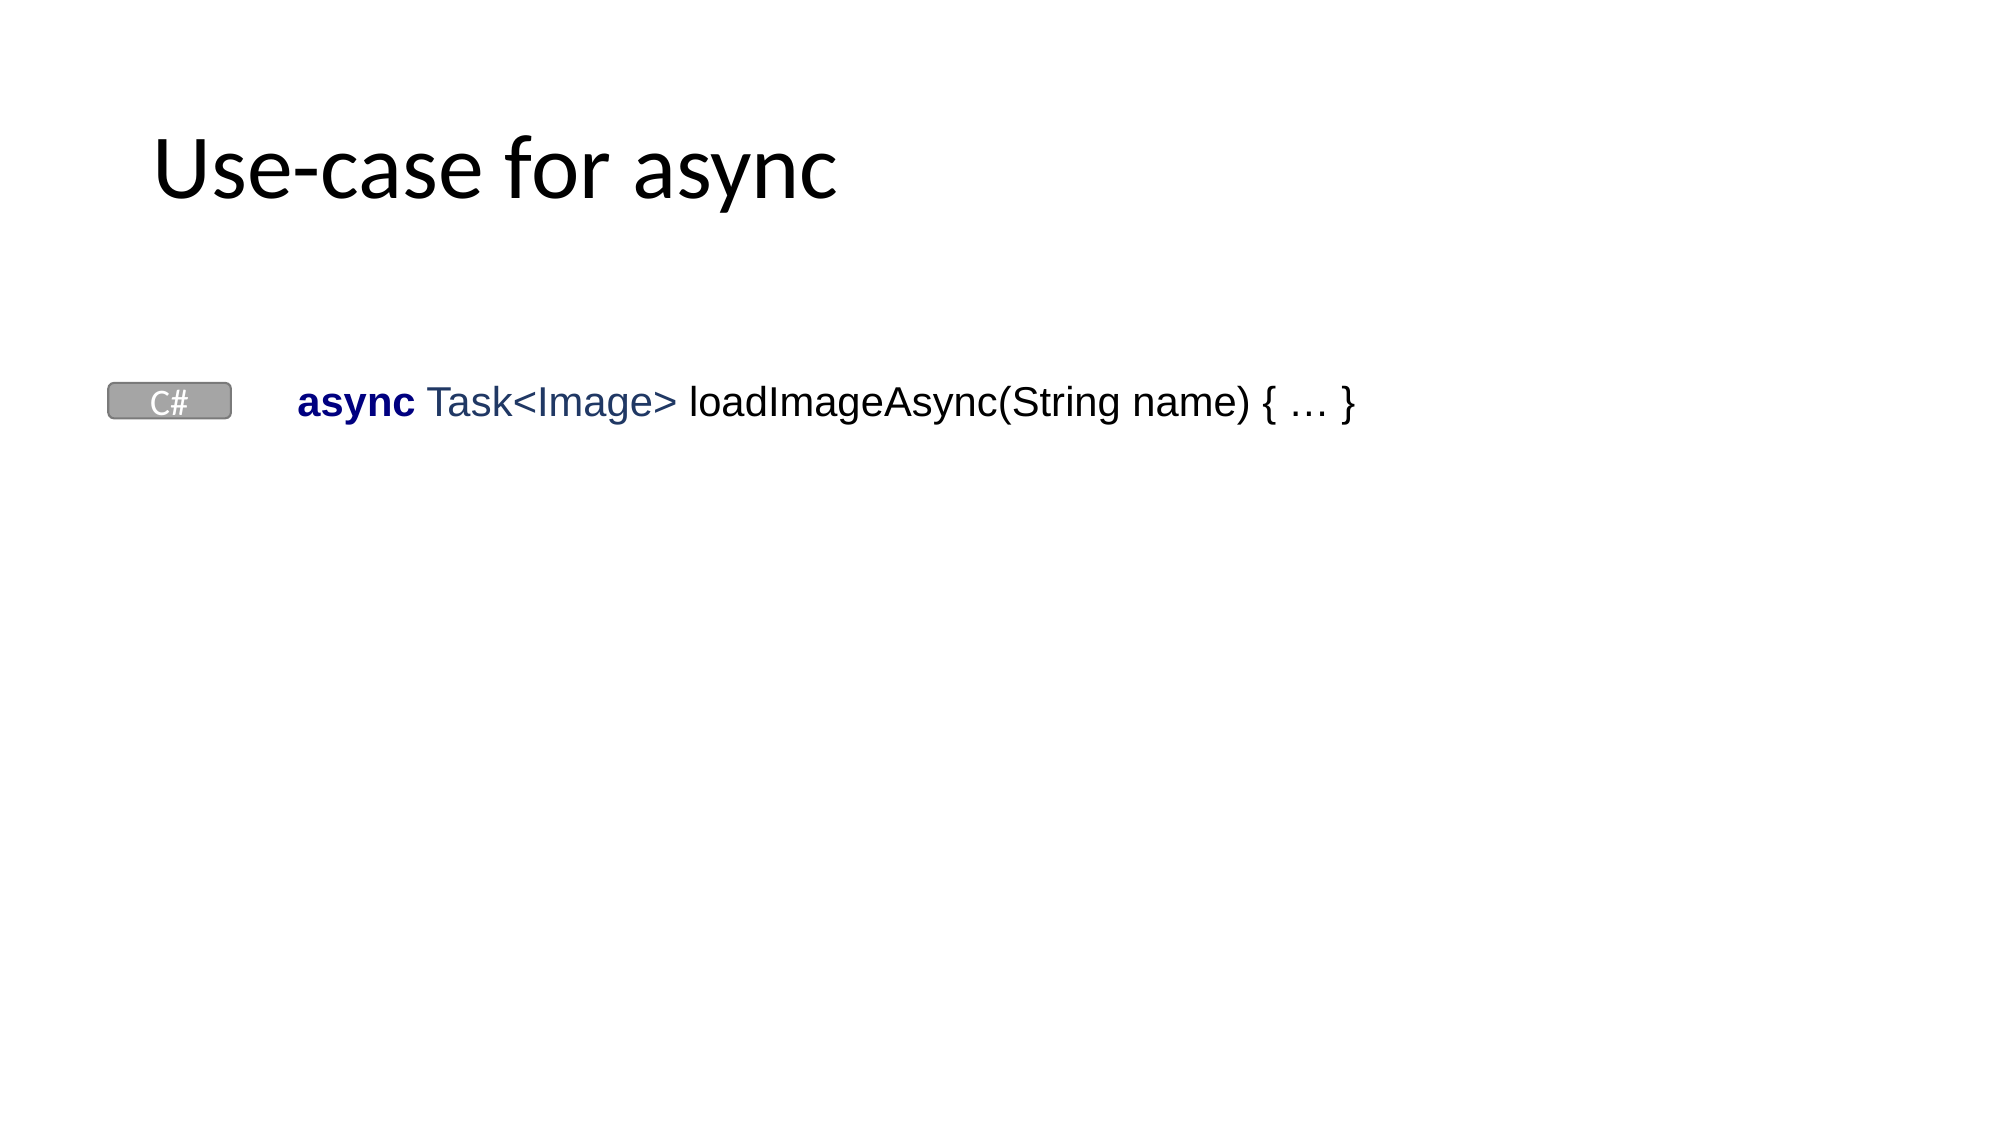

# Use-case for async
async Task<Image> loadImageAsync(String name) { … }
C#